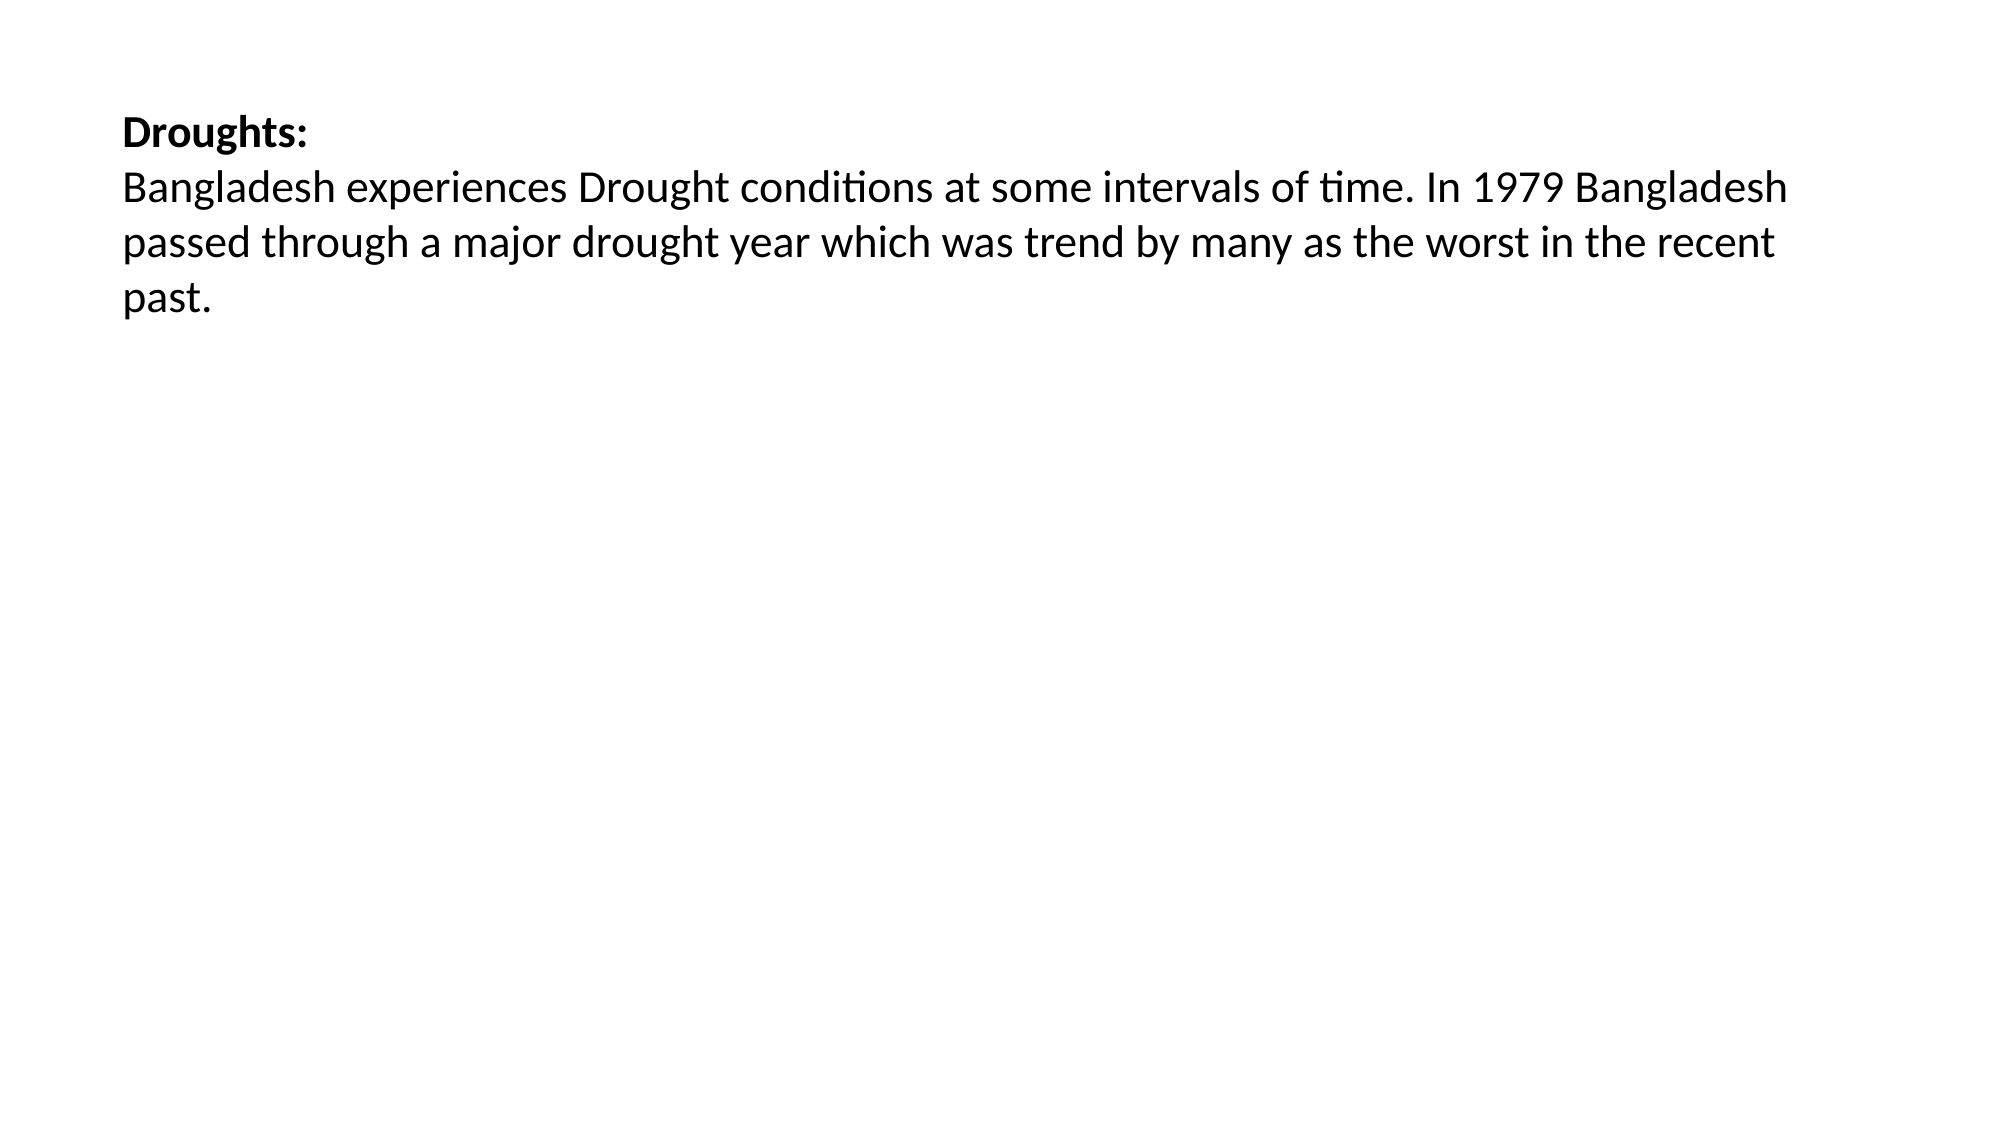

Droughts:
Bangladesh experiences Drought conditions at some intervals of time. In 1979 Bangladesh passed through a major drought year which was trend by many as the worst in the recent past.